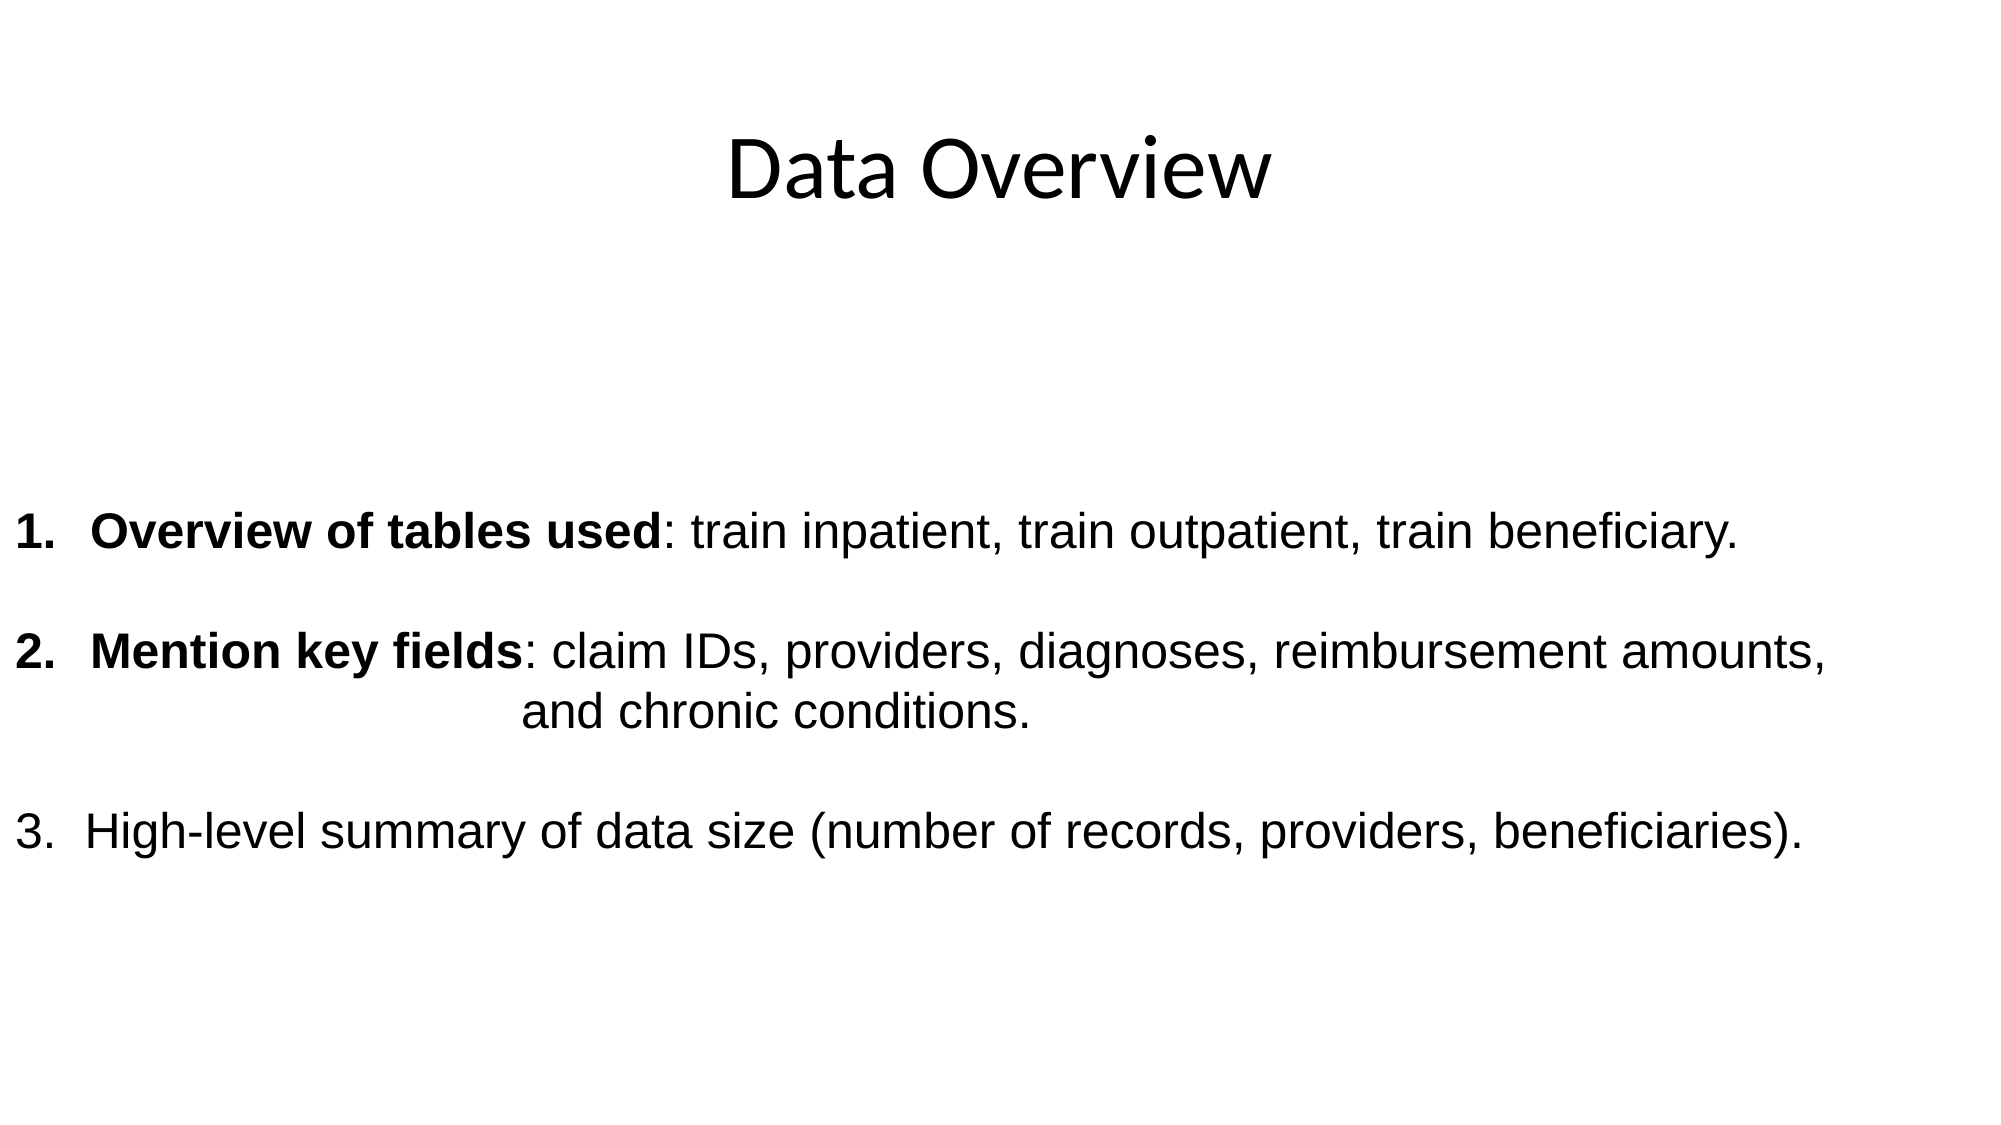

# Data Overview

Overview of tables used: train inpatient, train outpatient, train beneficiary.

Mention key fields: claim IDs, providers, diagnoses, reimbursement amounts,
			    and chronic conditions.

3.  High-level summary of data size (number of records, providers, beneficiaries).